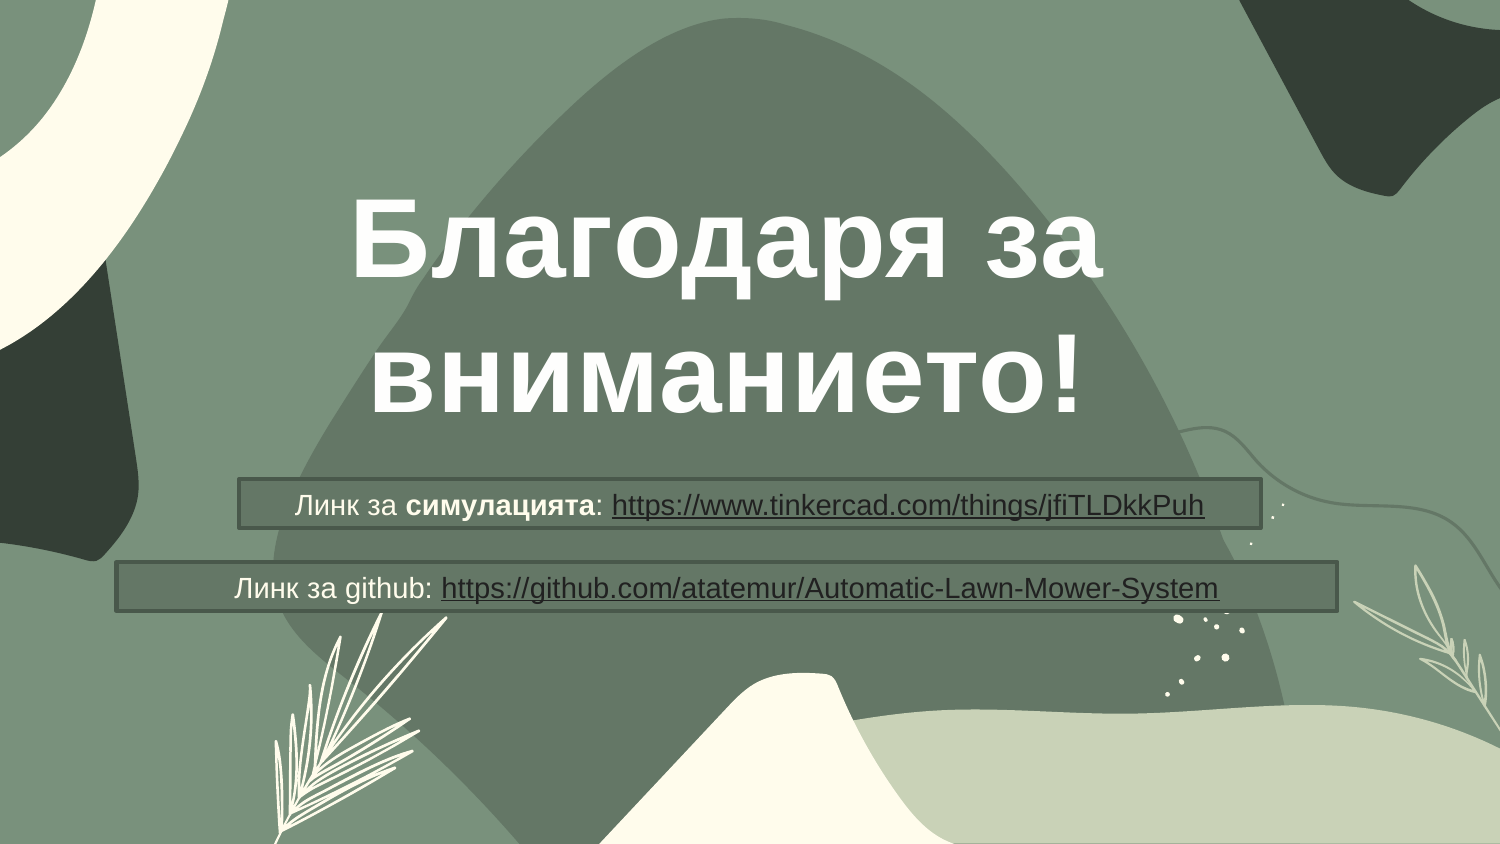

Благодаря за вниманието!
Линк за симулацията: https://www.tinkercad.com/things/jfiTLDkkPuh
Линк за github: https://github.com/atatemur/Automatic-Lawn-Mower-System